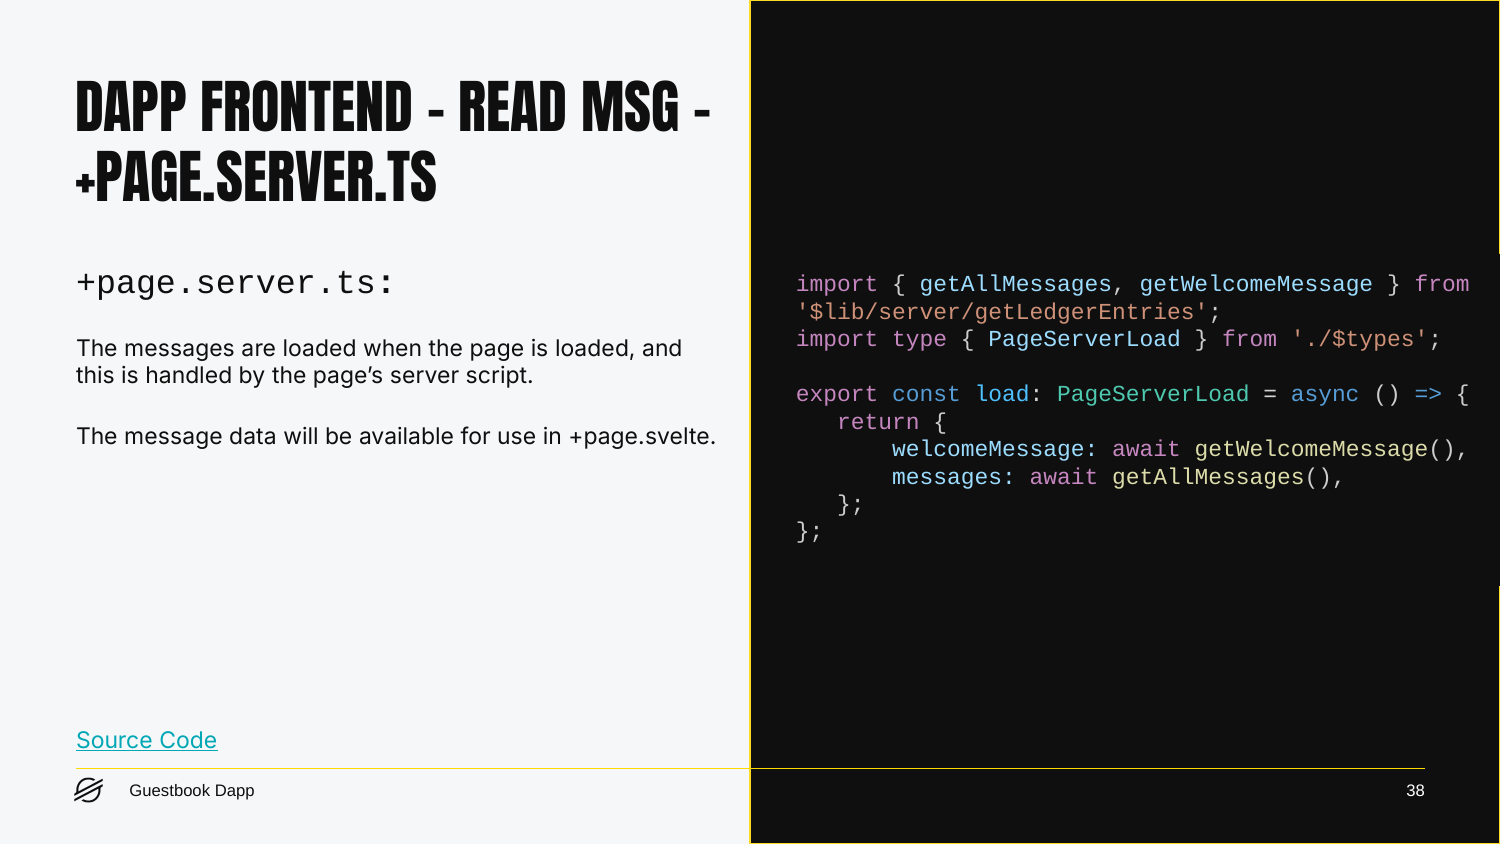

# DAPP FRONTEND - READ MSG - +PAGE.SERVER.TS
+page.server.ts:
The messages are loaded when the page is loaded, and this is handled by the page’s server script.
The message data will be available for use in +page.svelte.

Source Code
import { getAllMessages, getWelcomeMessage } from '$lib/server/getLedgerEntries';
import type { PageServerLoad } from './$types';

export const load: PageServerLoad = async () => {
   return {
       welcomeMessage: await getWelcomeMessage(),
       messages: await getAllMessages(),
   };
};

38
Guestbook Dapp